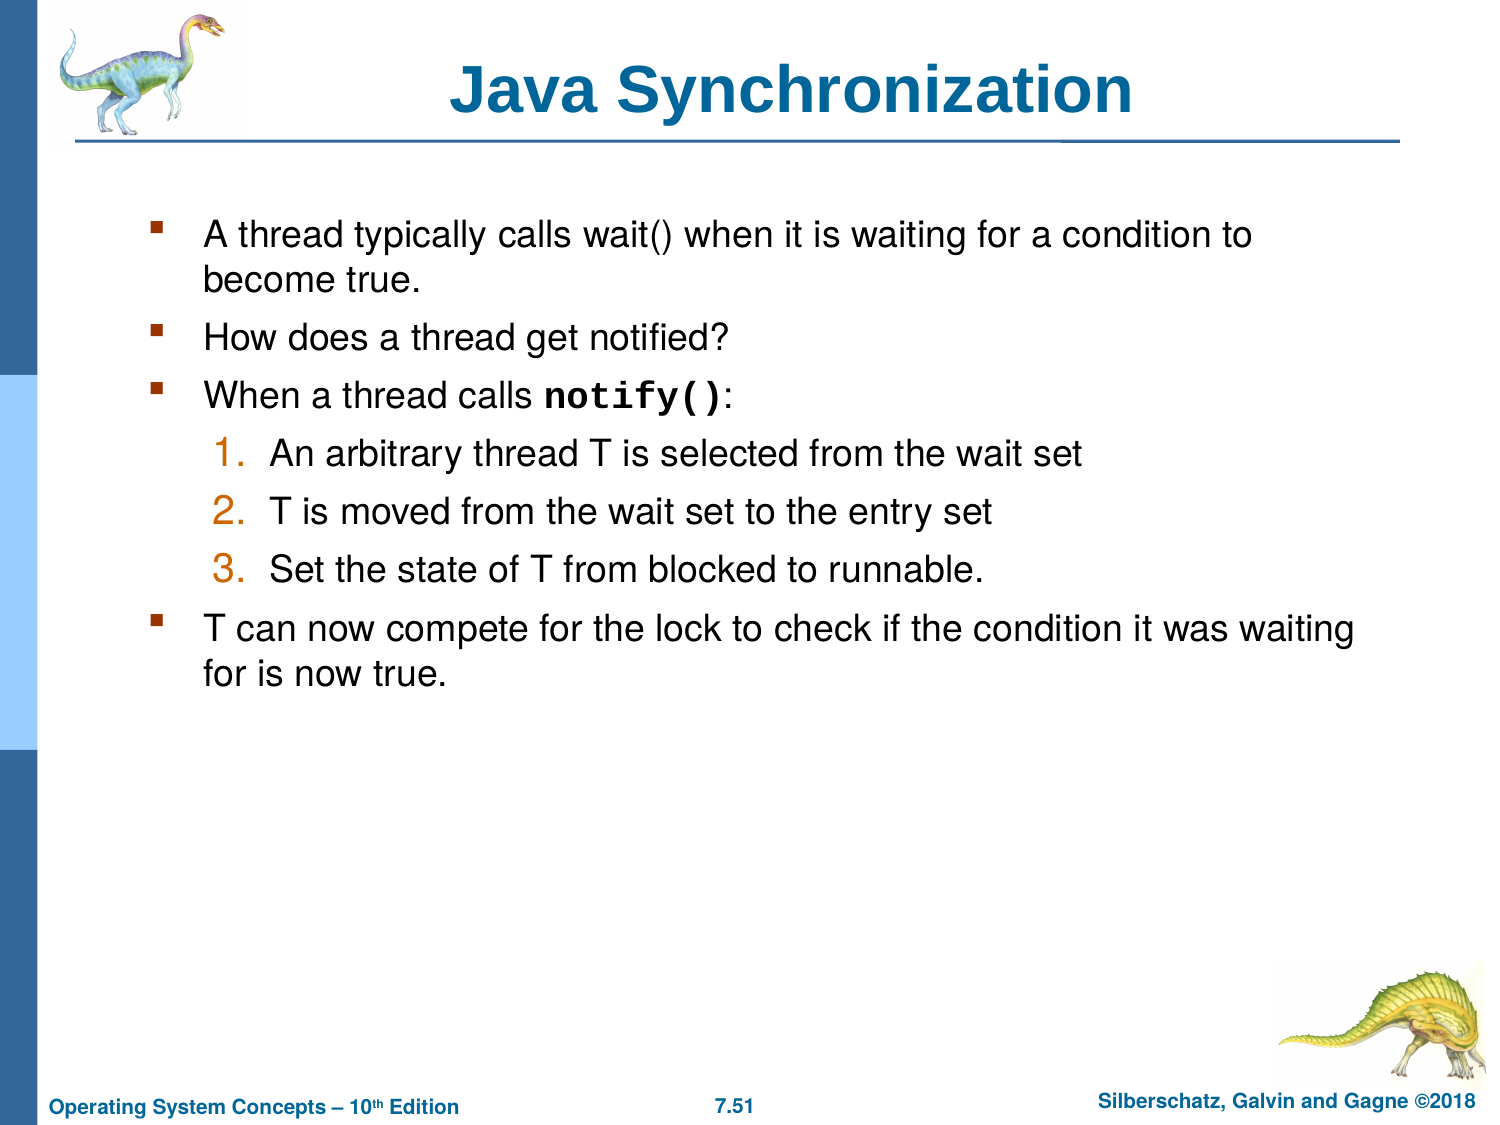

# Java Synchronization
A thread typically calls wait() when it is waiting for a condition to  become true.
How does a thread get notified?
When a thread calls notify():
An arbitrary thread T is selected from the wait set
T is moved from the wait set to the entry set
Set the state of T from blocked to runnable.
T can now compete for the lock to check if the condition it was waiting for is now true.